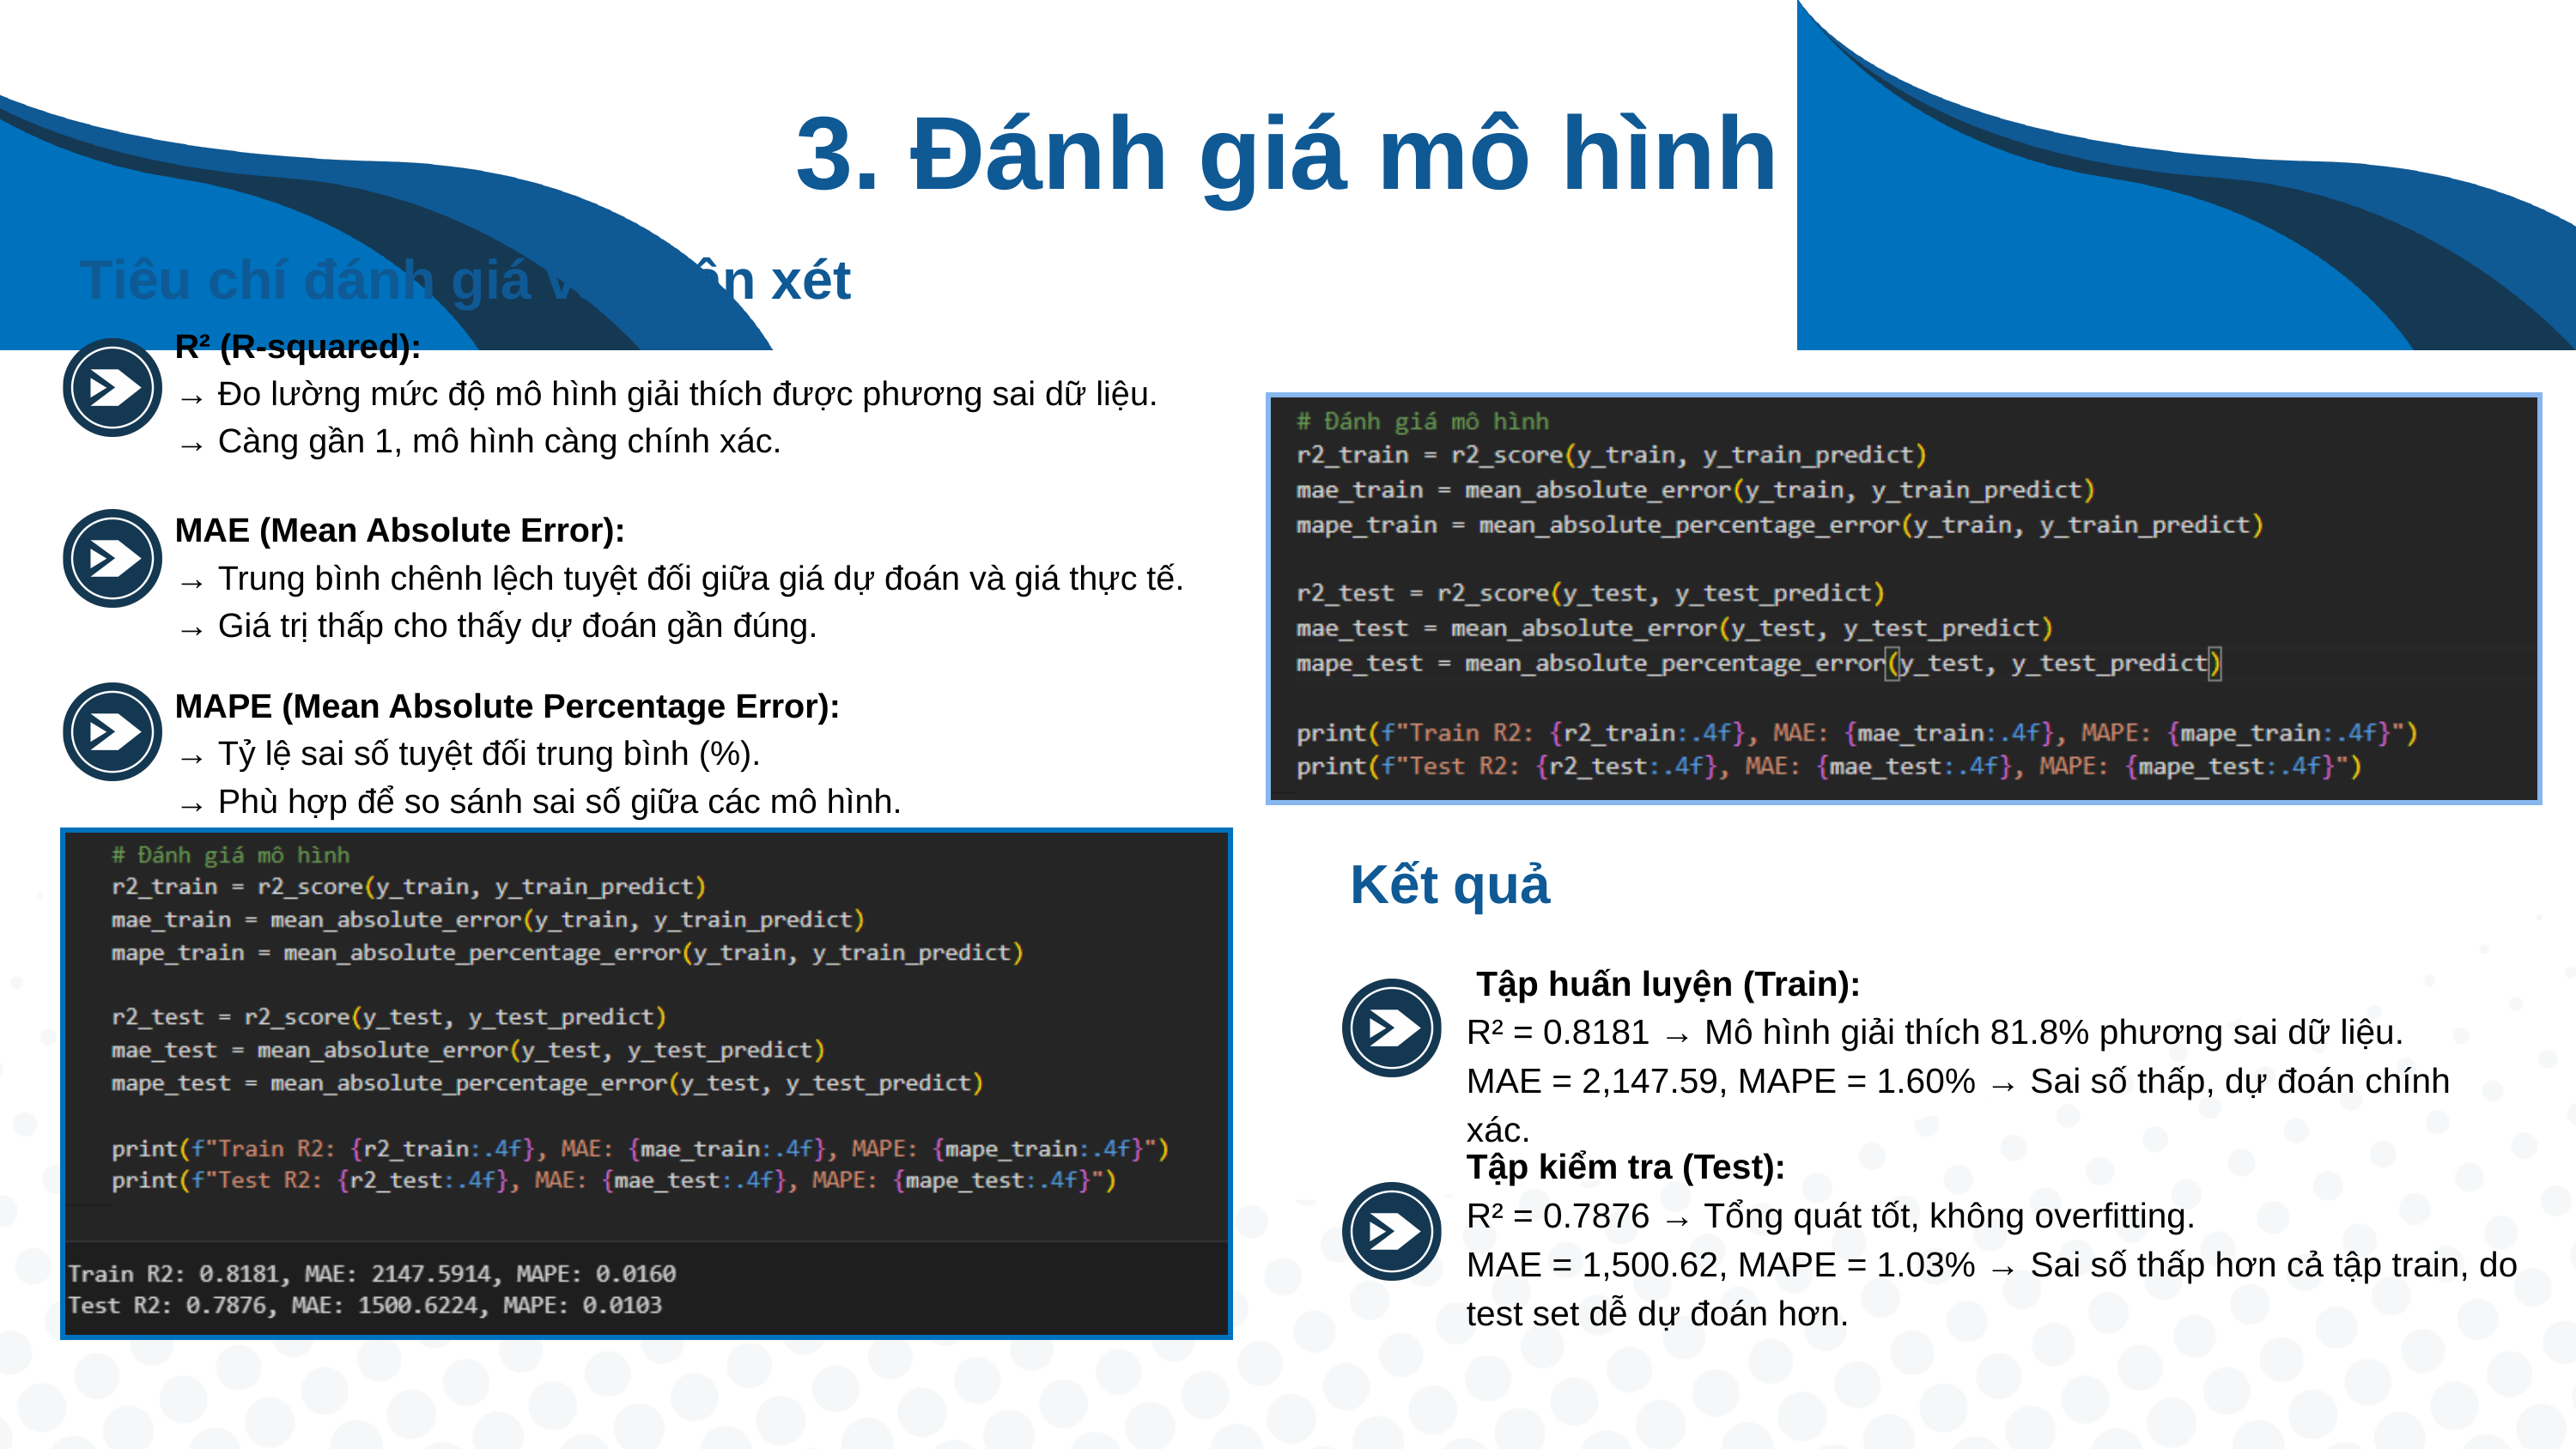

3. Đánh giá mô hình
Tiêu chí đánh giá và nhận xét
R² (R-squared):
→ Đo lường mức độ mô hình giải thích được phương sai dữ liệu.
→ Càng gần 1, mô hình càng chính xác.

MAE (Mean Absolute Error):
→ Trung bình chênh lệch tuyệt đối giữa giá dự đoán và giá thực tế.
→ Giá trị thấp cho thấy dự đoán gần đúng.

MAPE (Mean Absolute Percentage Error):
→ Tỷ lệ sai số tuyệt đối trung bình (%).
→ Phù hợp để so sánh sai số giữa các mô hình.

Kết quả

 Tập huấn luyện (Train):
R² = 0.8181 → Mô hình giải thích 81.8% phương sai dữ liệu.
MAE = 2,147.59, MAPE = 1.60% → Sai số thấp, dự đoán chính xác.

Tập kiểm tra (Test):
R² = 0.7876 → Tổng quát tốt, không overfitting.
MAE = 1,500.62, MAPE = 1.03% → Sai số thấp hơn cả tập train, do test set dễ dự đoán hơn.